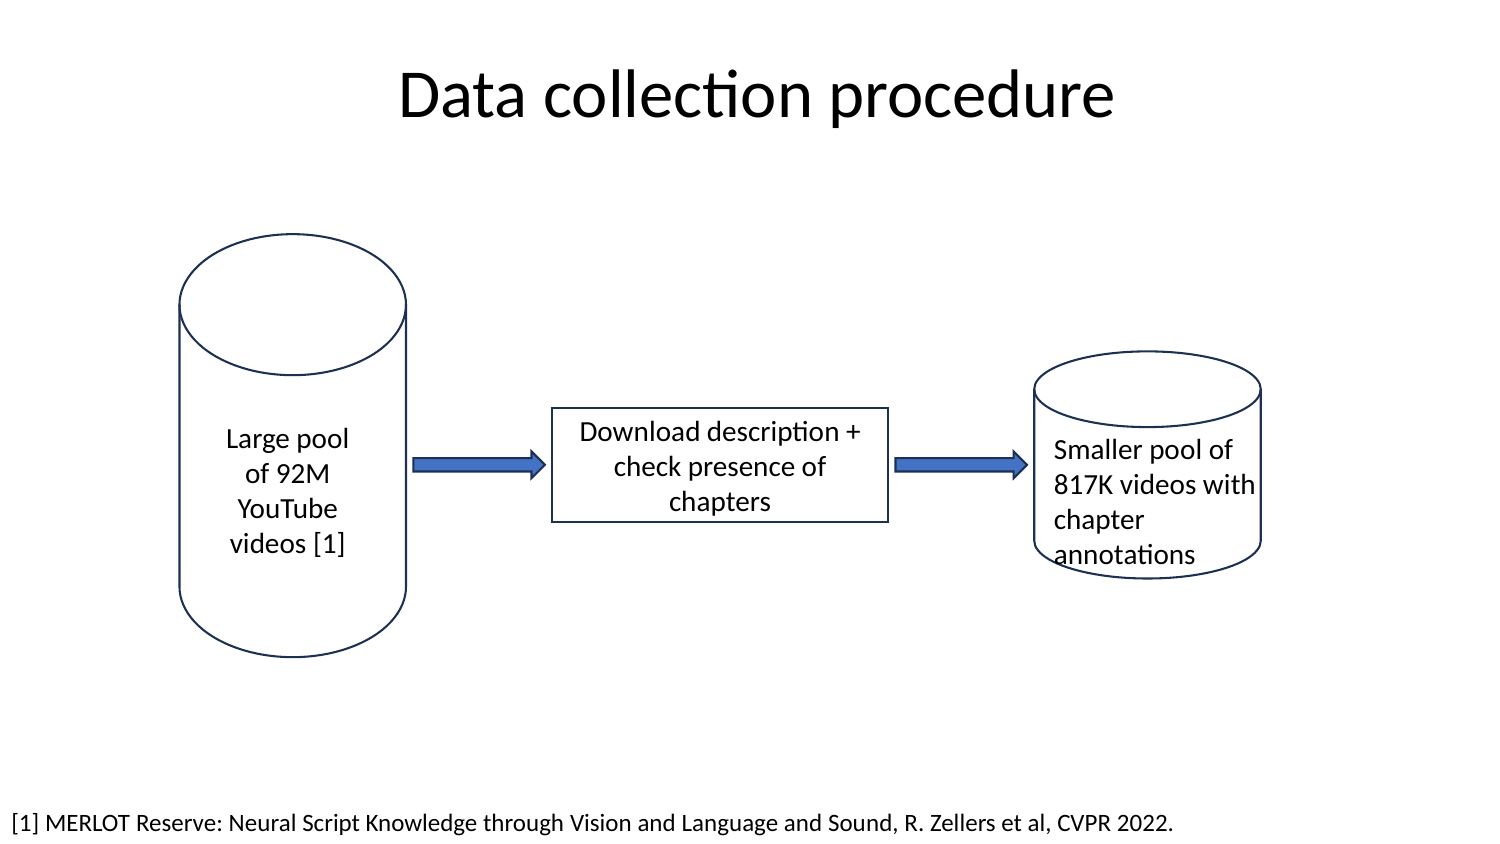

# Data collection procedure

Download description + check presence of chapters
Large pool of 92M YouTube videos [1]
Smaller pool of 817K videos with chapter annotations

[1] MERLOT Reserve: Neural Script Knowledge through Vision and Language and Sound, R. Zellers et al, CVPR 2022.